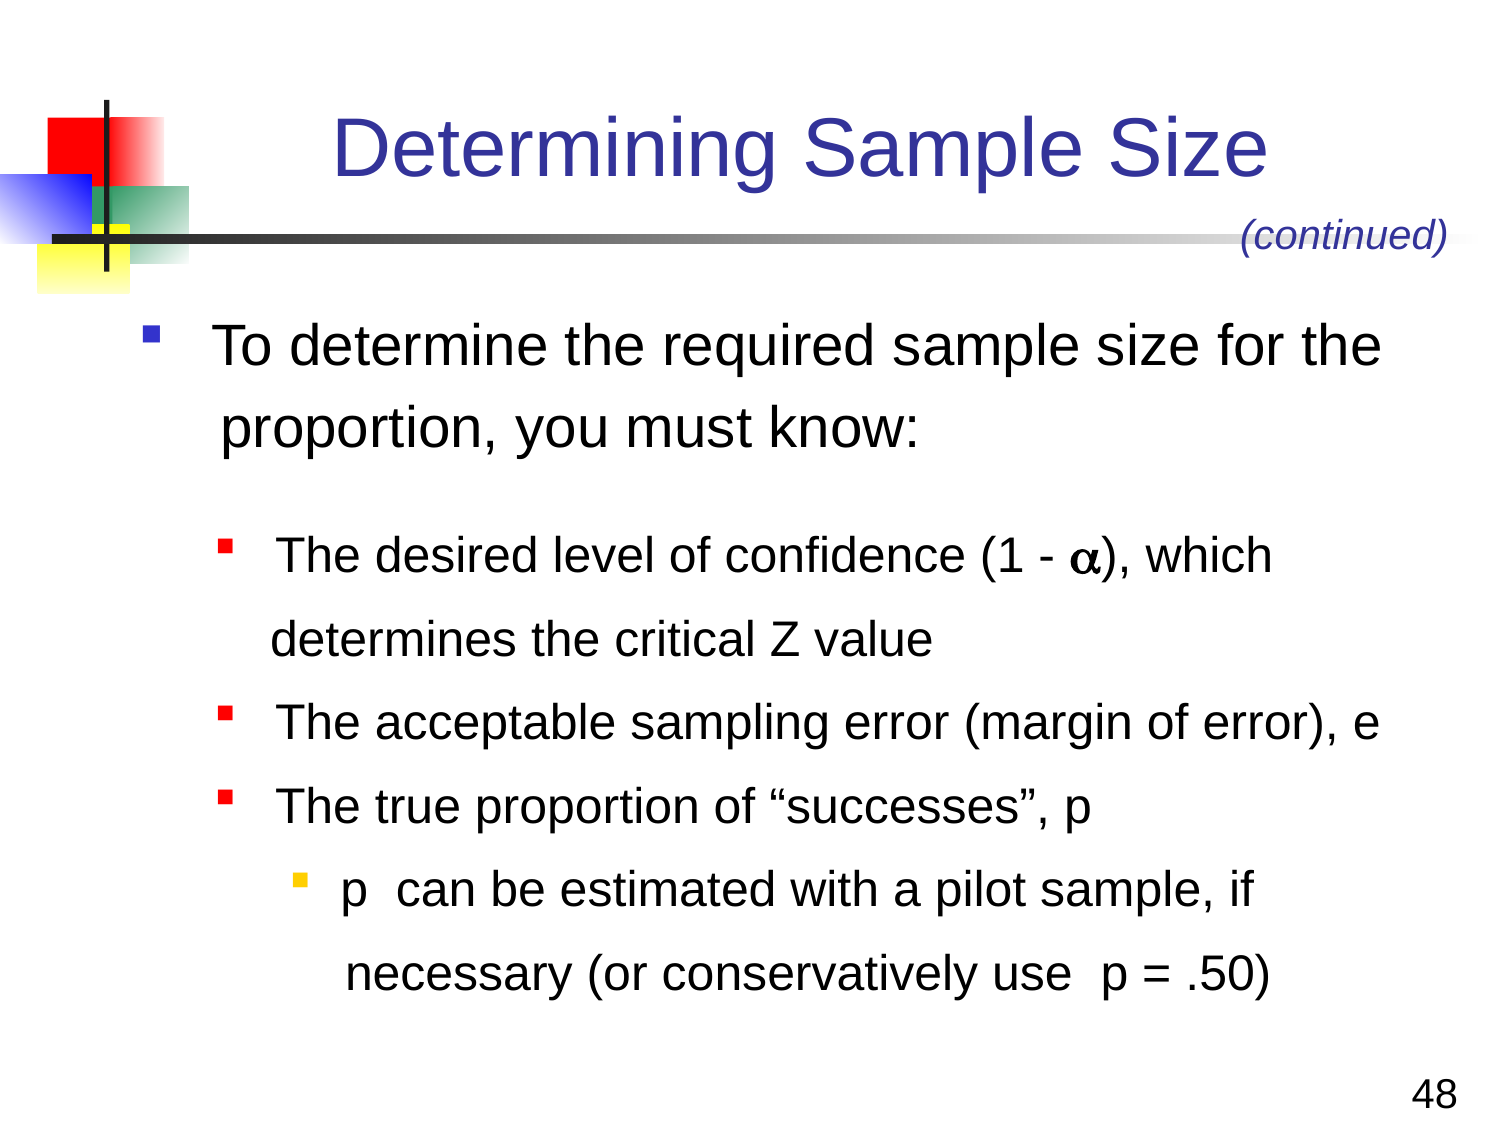

# Determining Sample Size
(continued)
 To determine the required sample size for the
     proportion, you must know:

 The desired level of confidence (1 - α), which
    determines the critical Z value
 The acceptable sampling error (margin of error), e
 The true proportion of “successes”, p
 p  can be estimated with a pilot sample, if
    necessary (or conservatively use  p = .50)
48